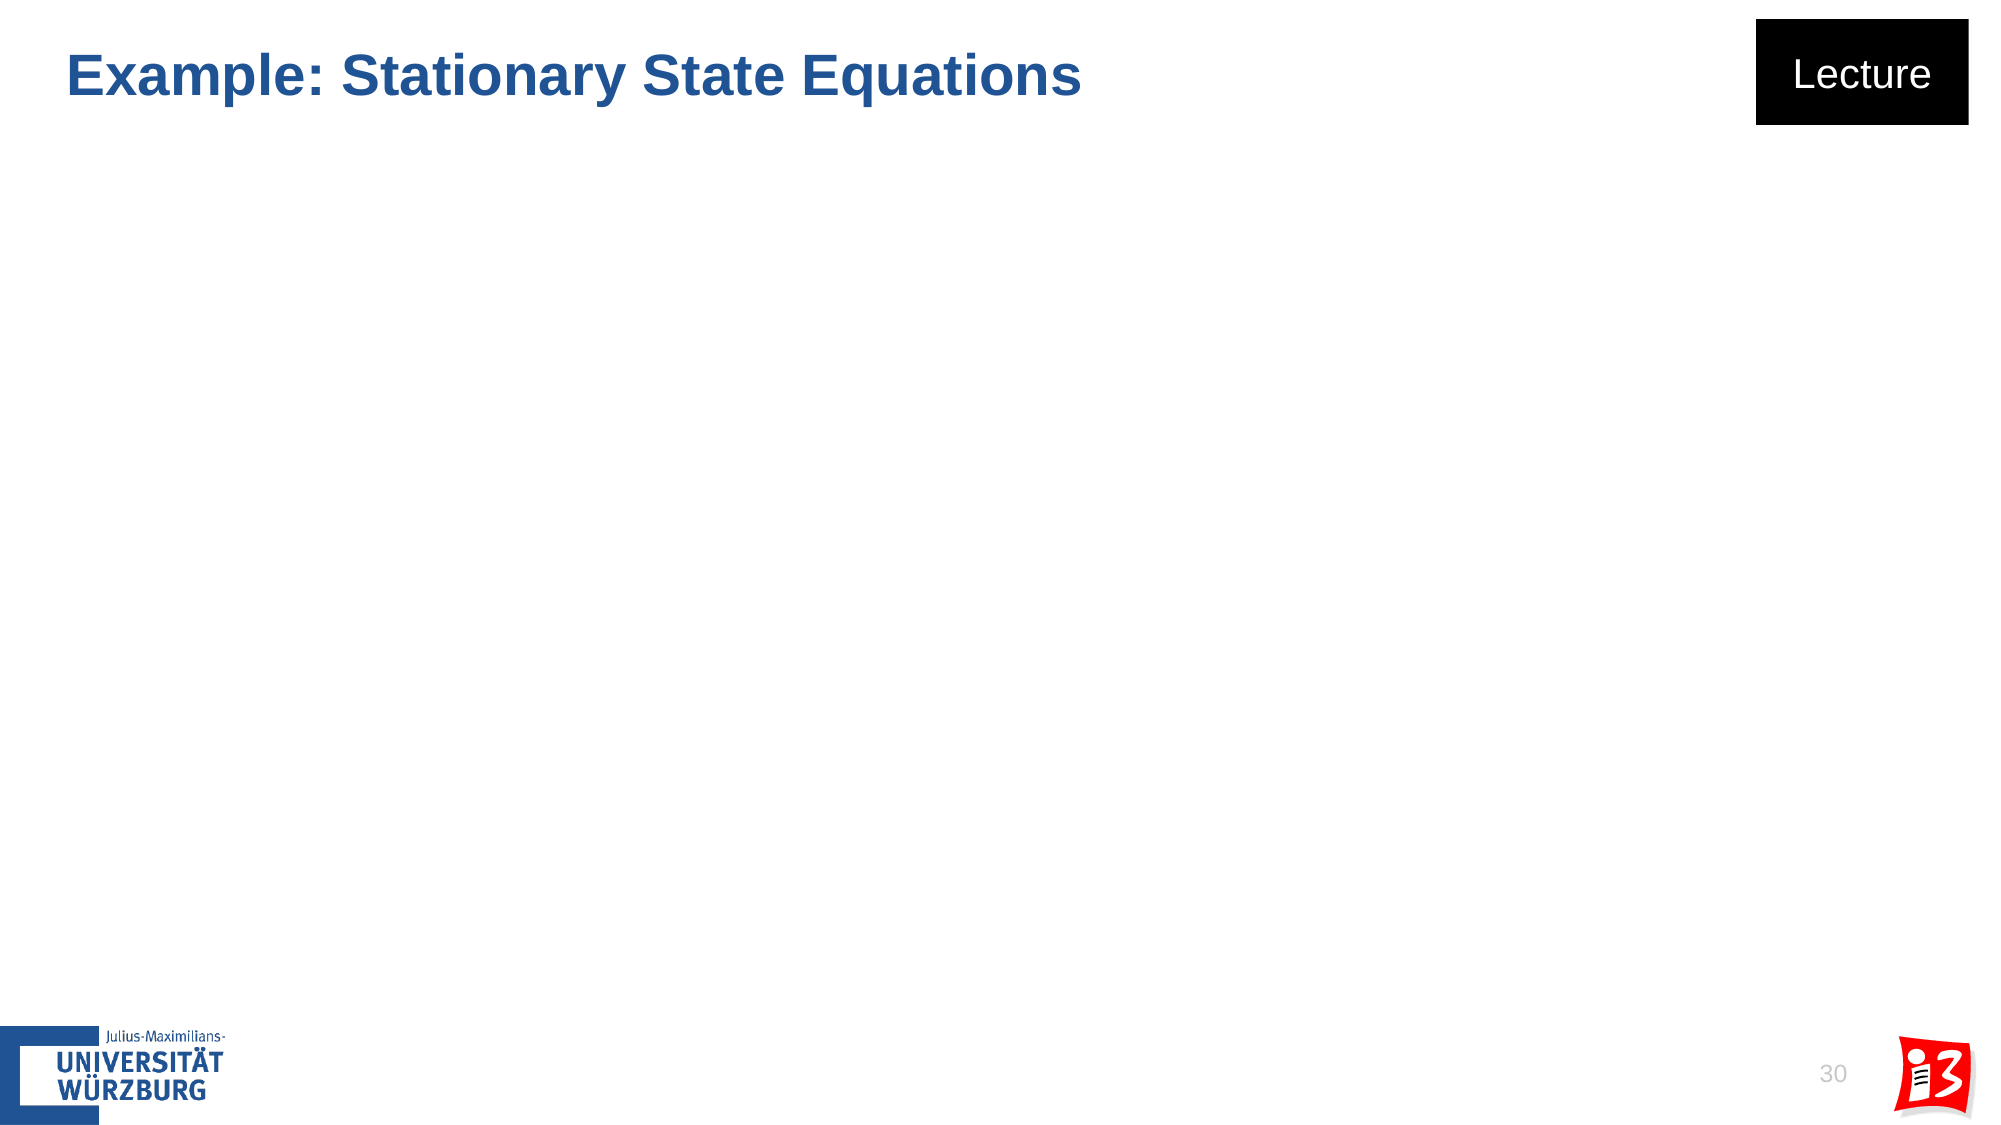

# Example: Stationary State Equations
Lecture

30